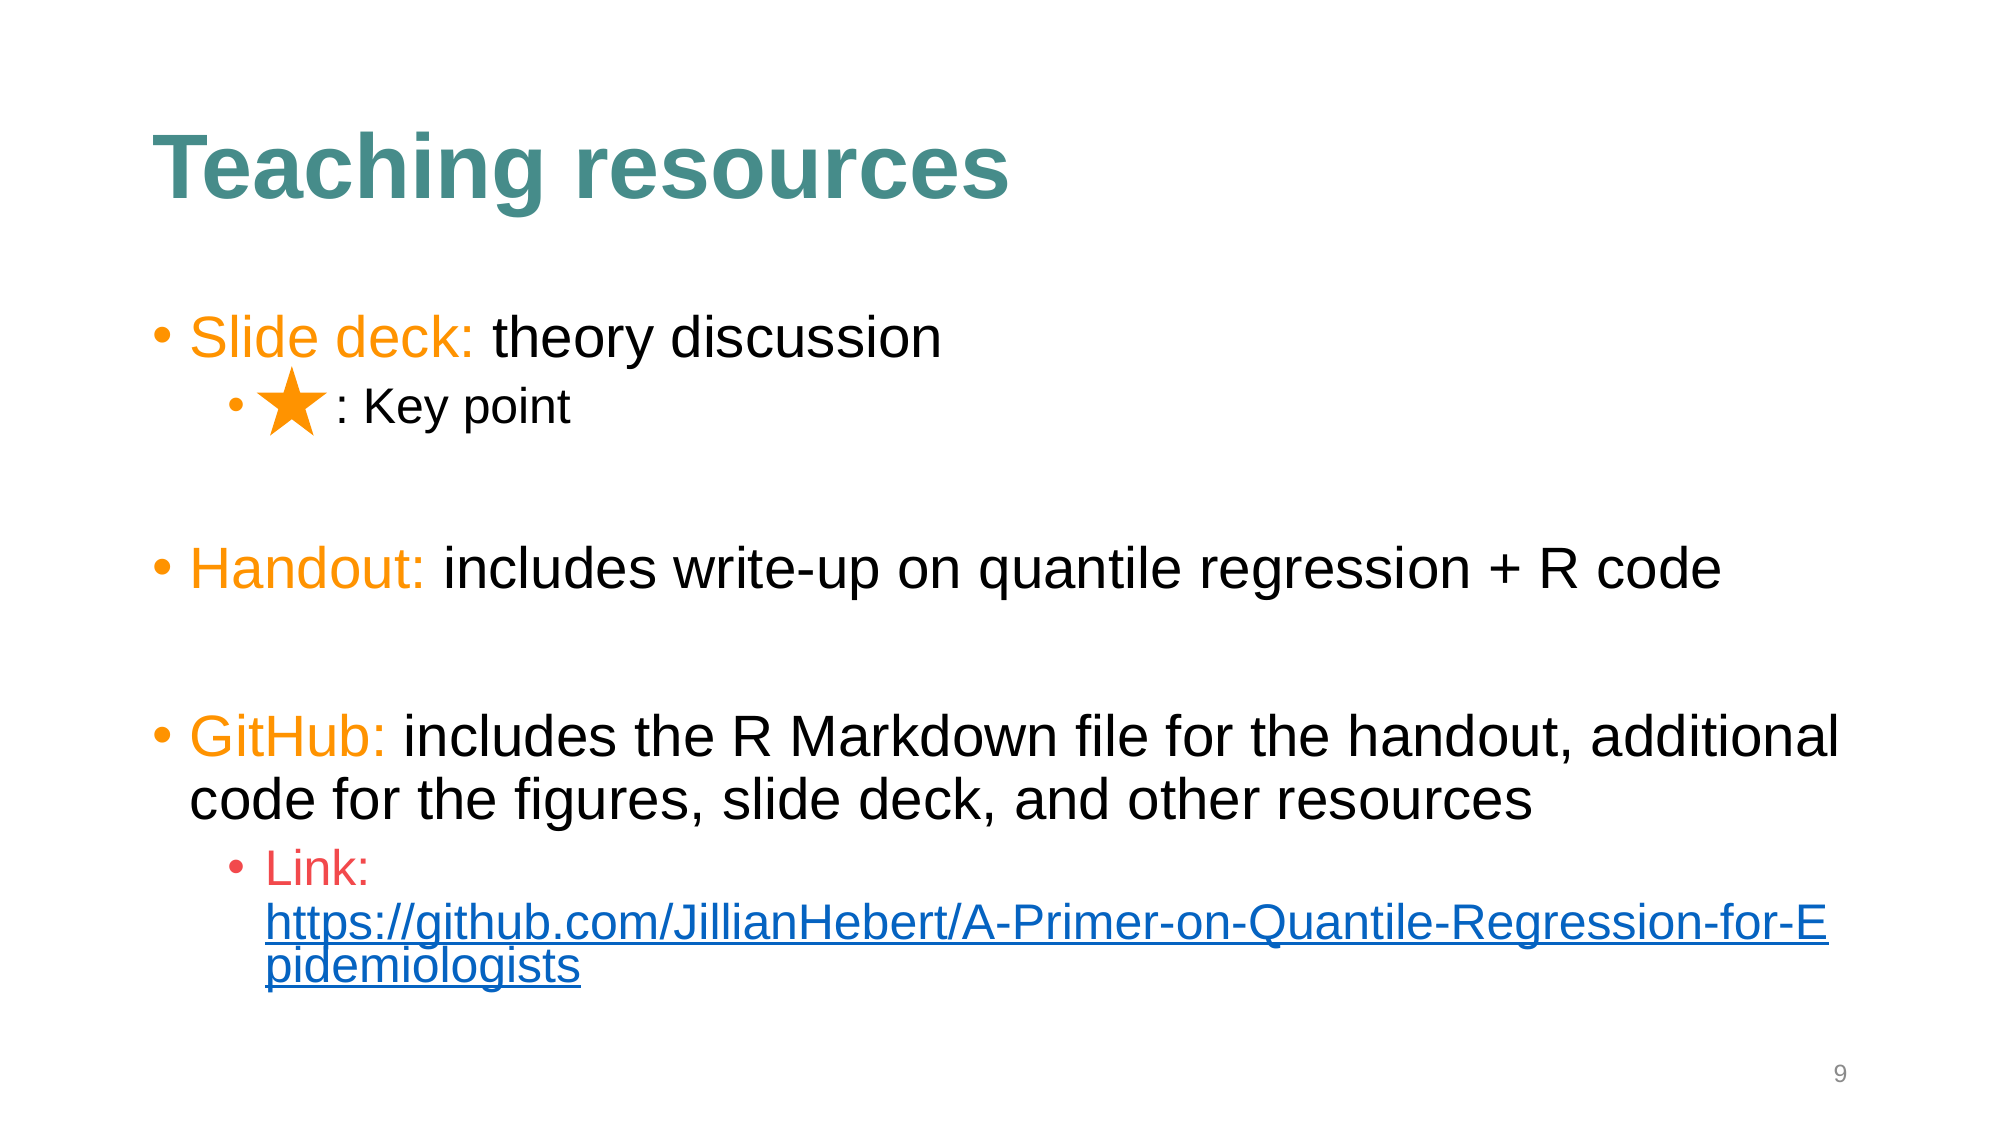

# Teaching resources
Slide deck: theory discussion
     : Key point

Handout: includes write-up on quantile regression + R code

GitHub: includes the R Markdown file for the handout, additional code for the figures, slide deck, and other resources
Link: https://github.com/JillianHebert/A-Primer-on-Quantile-Regression-for-Epidemiologists

9